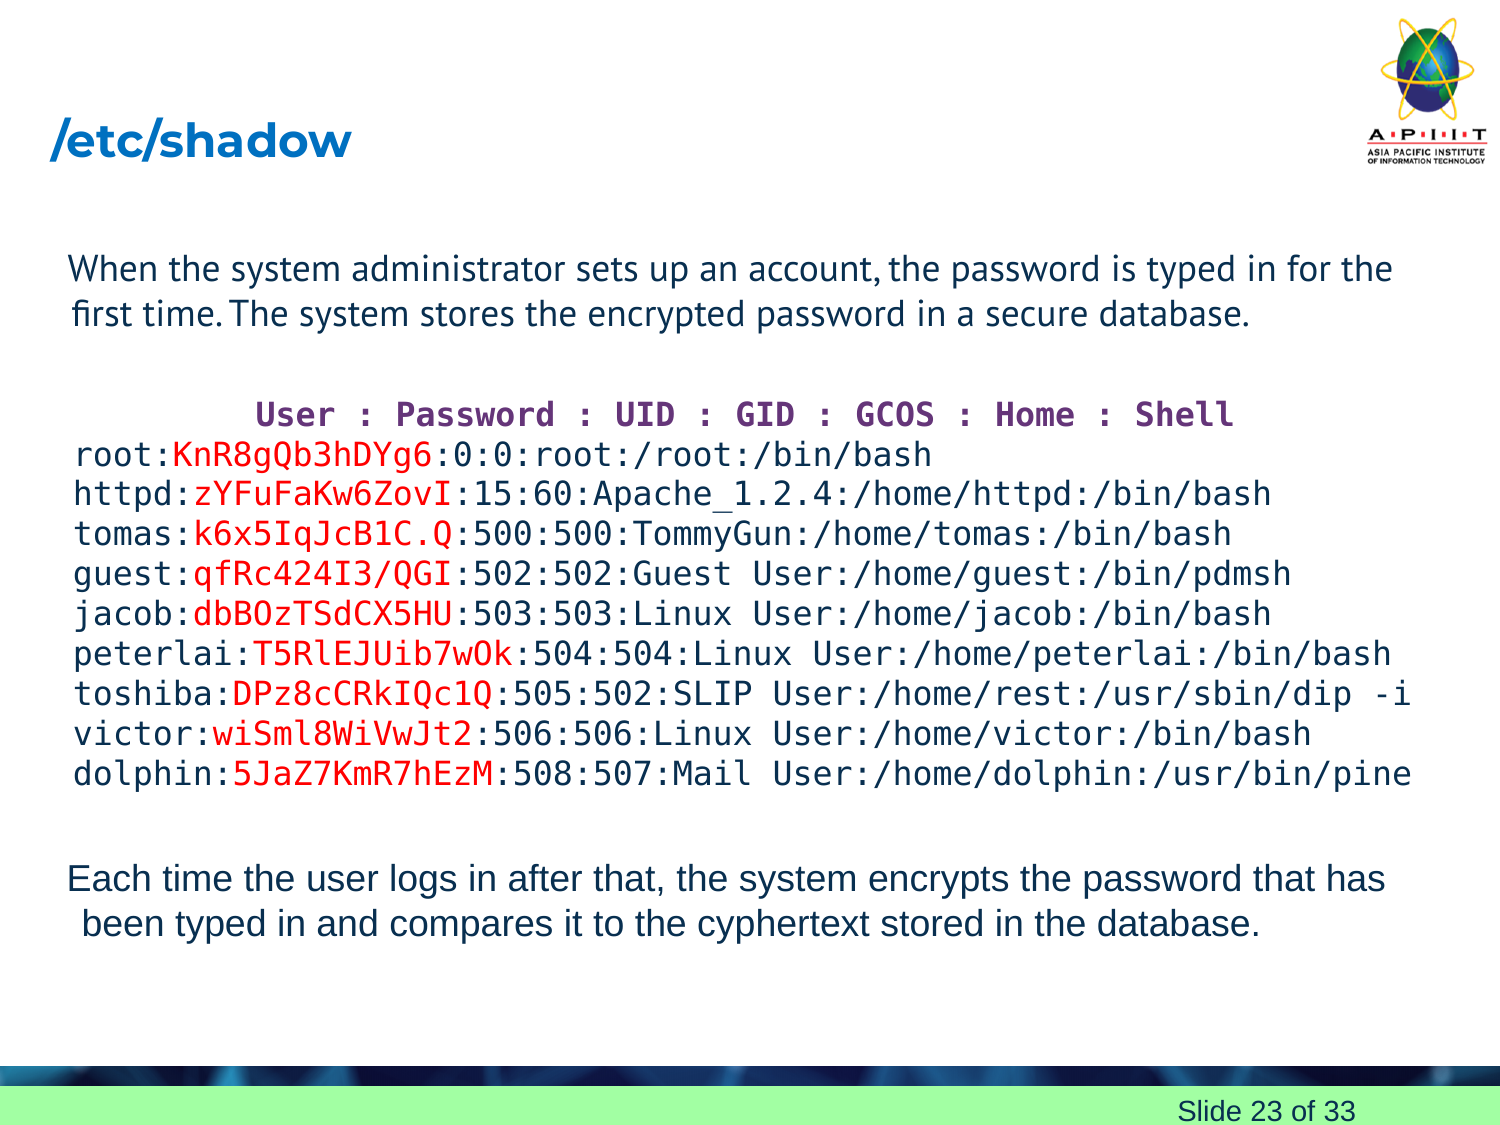

# /etc/shadow
 When the system administrator sets up an account, the password is typed in for the first time. The system stores the encrypted password in a secure database.
User : Password : UID : GID : GCOS : Home : Shell
root:KnR8gQb3hDYg6:0:0:root:/root:/bin/bash
httpd:zYFuFaKw6ZovI:15:60:Apache_1.2.4:/home/httpd:/bin/bash
tomas:k6x5IqJcB1C.Q:500:500:TommyGun:/home/tomas:/bin/bash
guest:qfRc424I3/QGI:502:502:Guest User:/home/guest:/bin/pdmsh
jacob:dbBOzTSdCX5HU:503:503:Linux User:/home/jacob:/bin/bash
peterlai:T5RlEJUib7wOk:504:504:Linux User:/home/peterlai:/bin/bash
toshiba:DPz8cCRkIQc1Q:505:502:SLIP User:/home/rest:/usr/sbin/dip -i
victor:wiSml8WiVwJt2:506:506:Linux User:/home/victor:/bin/bash
dolphin:5JaZ7KmR7hEzM:508:507:Mail User:/home/dolphin:/usr/bin/pine
Each time the user logs in after that, the system encrypts the password that has been typed in and compares it to the cyphertext stored in the database.
Slide 23 of 33